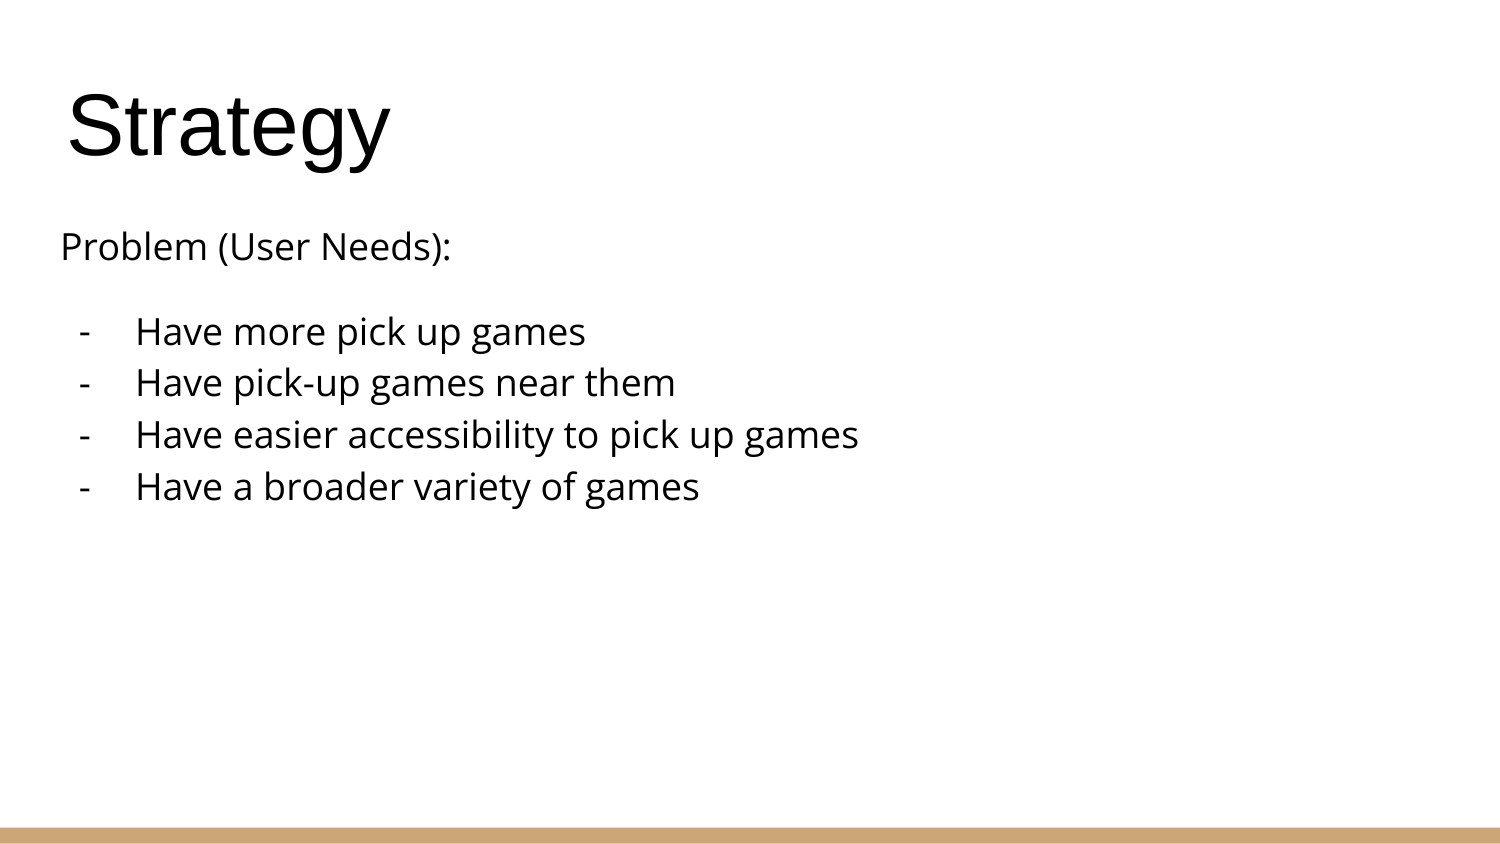

# Strategy
Problem (User Needs):
Have more pick up games
Have pick-up games near them
Have easier accessibility to pick up games
Have a broader variety of games